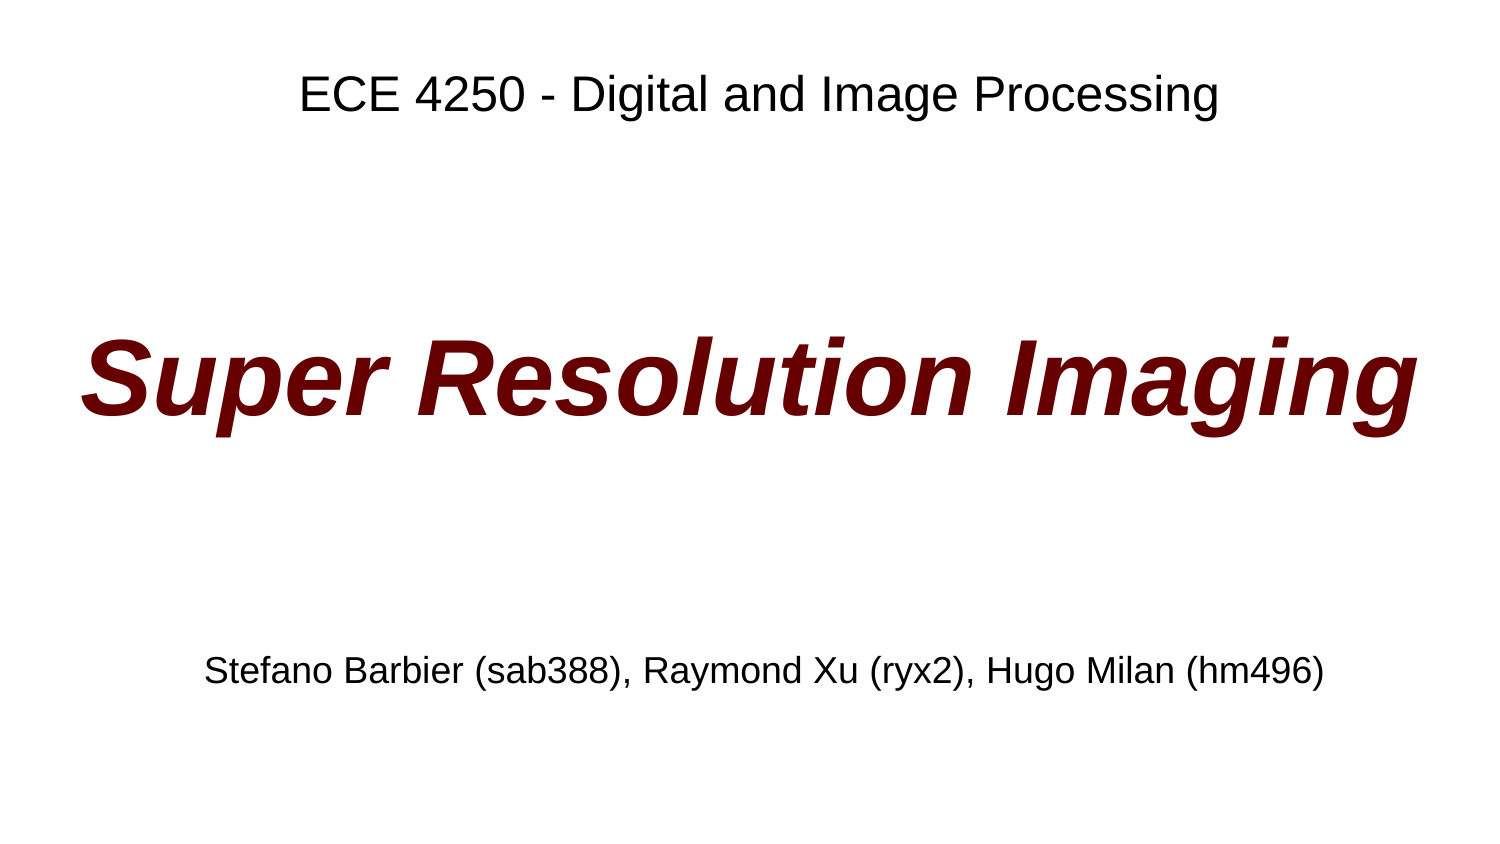

ECE 4250 - Digital and Image Processing
# Super Resolution Imaging
Stefano Barbier (sab388), Raymond Xu (ryx2), Hugo Milan (hm496)